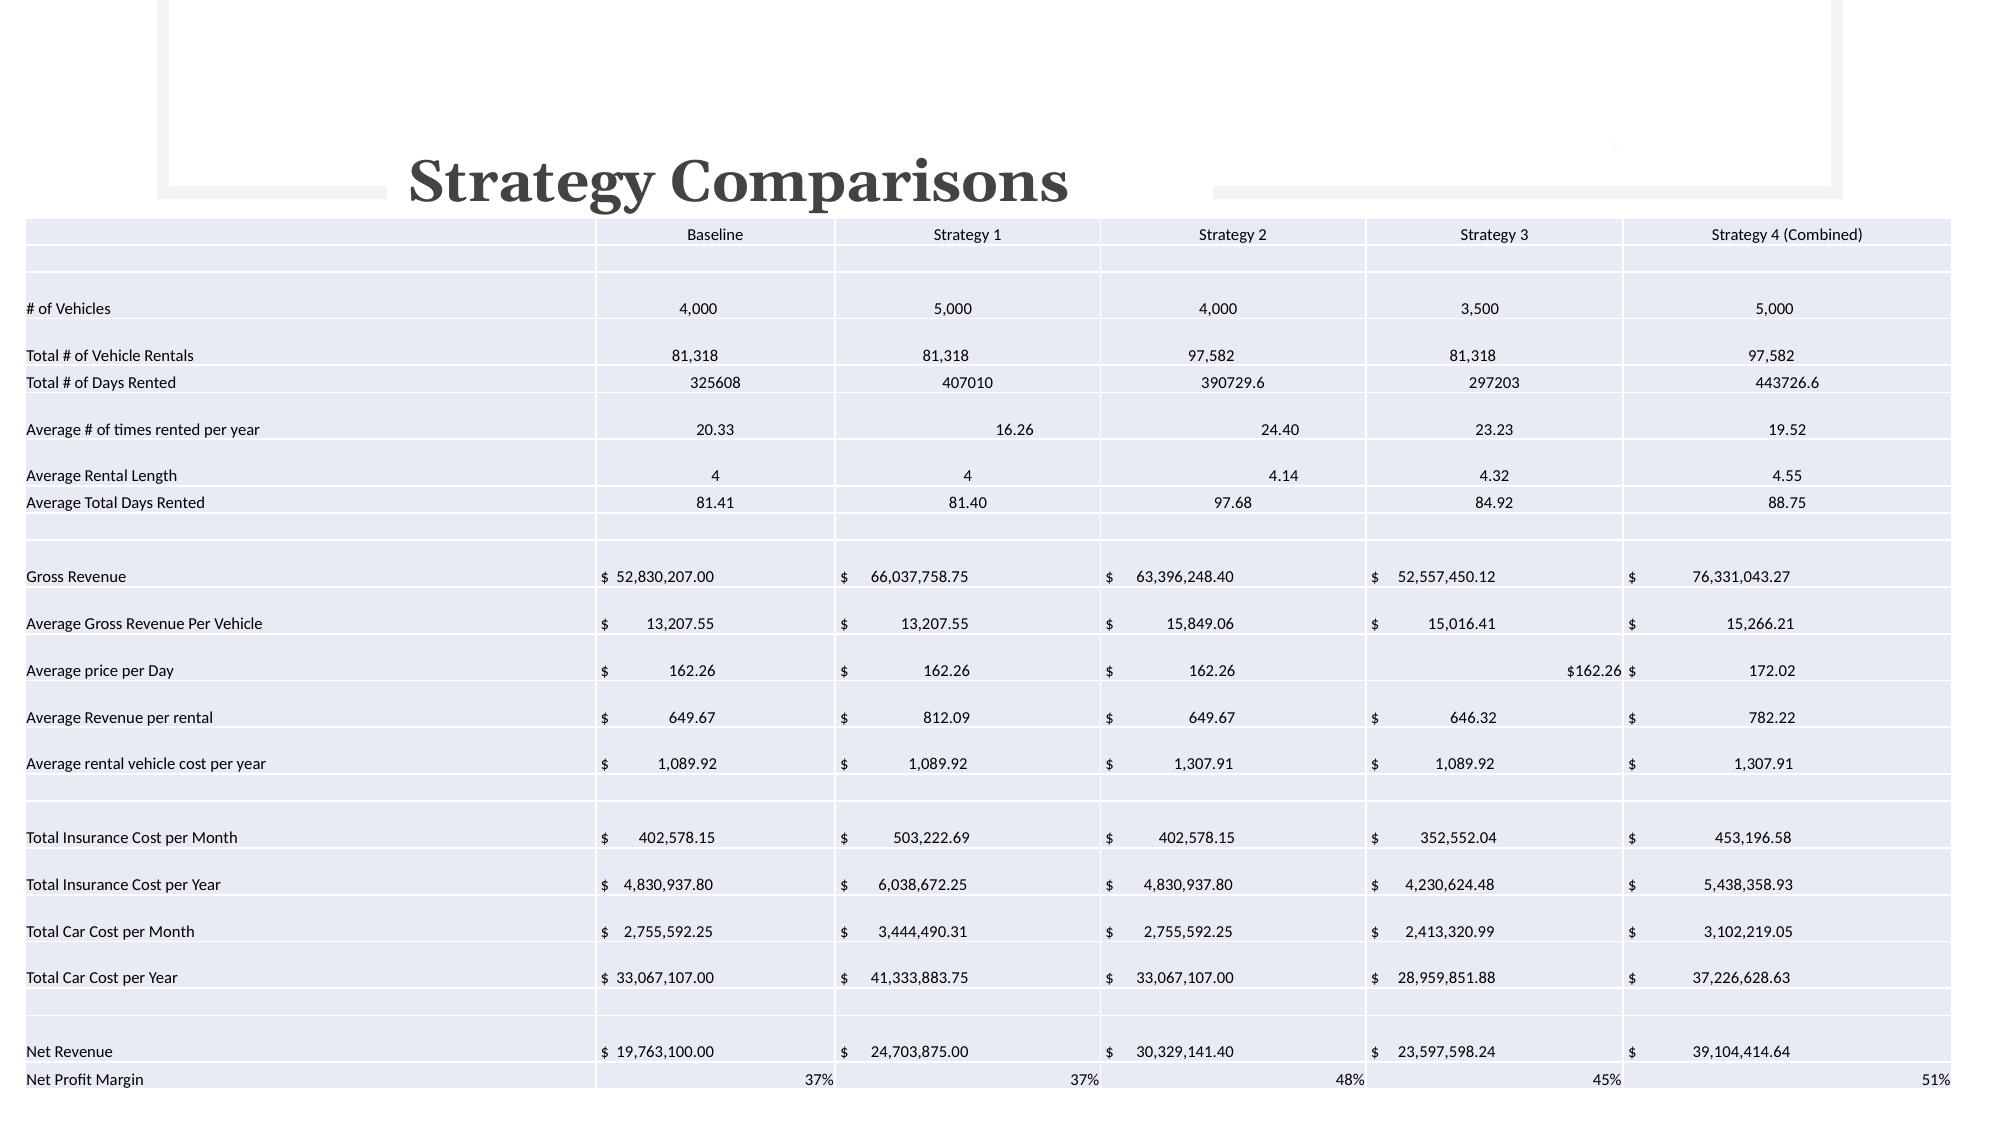

# Strategy Comparisons
|  | Baseline | Strategy 1 | Strategy 2 | Strategy 3 | Strategy 4 (Combined) |
| --- | --- | --- | --- | --- | --- |
|  |  |  |  |  |  |
| # of Vehicles | 4,000 | 5,000 | 4,000 | 3,500 | 5,000 |
| Total # of Vehicle Rentals | 81,318 | 81,318 | 97,582 | 81,318 | 97,582 |
| Total # of Days Rented | 325608 | 407010 | 390729.6 | 297203 | 443726.6 |
| Average # of times rented per year | 20.33 | 16.26 | 24.40 | 23.23 | 19.52 |
| Average Rental Length | 4 | 4 | 4.14 | 4.32 | 4.55 |
| Average Total Days Rented | 81.41 | 81.40 | 97.68 | 84.92 | 88.75 |
|  |  |  |  |  |  |
| Gross Revenue | $ 52,830,207.00 | $ 66,037,758.75 | $ 63,396,248.40 | $ 52,557,450.12 | $ 76,331,043.27 |
| Average Gross Revenue Per Vehicle | $ 13,207.55 | $ 13,207.55 | $ 15,849.06 | $ 15,016.41 | $ 15,266.21 |
| Average price per Day | $ 162.26 | $ 162.26 | $ 162.26 | $162.26 | $ 172.02 |
| Average Revenue per rental | $ 649.67 | $ 812.09 | $ 649.67 | $ 646.32 | $ 782.22 |
| Average rental vehicle cost per year | $ 1,089.92 | $ 1,089.92 | $ 1,307.91 | $ 1,089.92 | $ 1,307.91 |
|  |  |  |  |  |  |
| Total Insurance Cost per Month | $ 402,578.15 | $ 503,222.69 | $ 402,578.15 | $ 352,552.04 | $ 453,196.58 |
| Total Insurance Cost per Year | $ 4,830,937.80 | $ 6,038,672.25 | $ 4,830,937.80 | $ 4,230,624.48 | $ 5,438,358.93 |
| Total Car Cost per Month | $ 2,755,592.25 | $ 3,444,490.31 | $ 2,755,592.25 | $ 2,413,320.99 | $ 3,102,219.05 |
| Total Car Cost per Year | $ 33,067,107.00 | $ 41,333,883.75 | $ 33,067,107.00 | $ 28,959,851.88 | $ 37,226,628.63 |
|  |  |  |  |  |  |
| Net Revenue | $ 19,763,100.00 | $ 24,703,875.00 | $ 30,329,141.40 | $ 23,597,598.24 | $ 39,104,414.64 |
| Net Profit Margin | 37% | 37% | 48% | 45% | 51% |